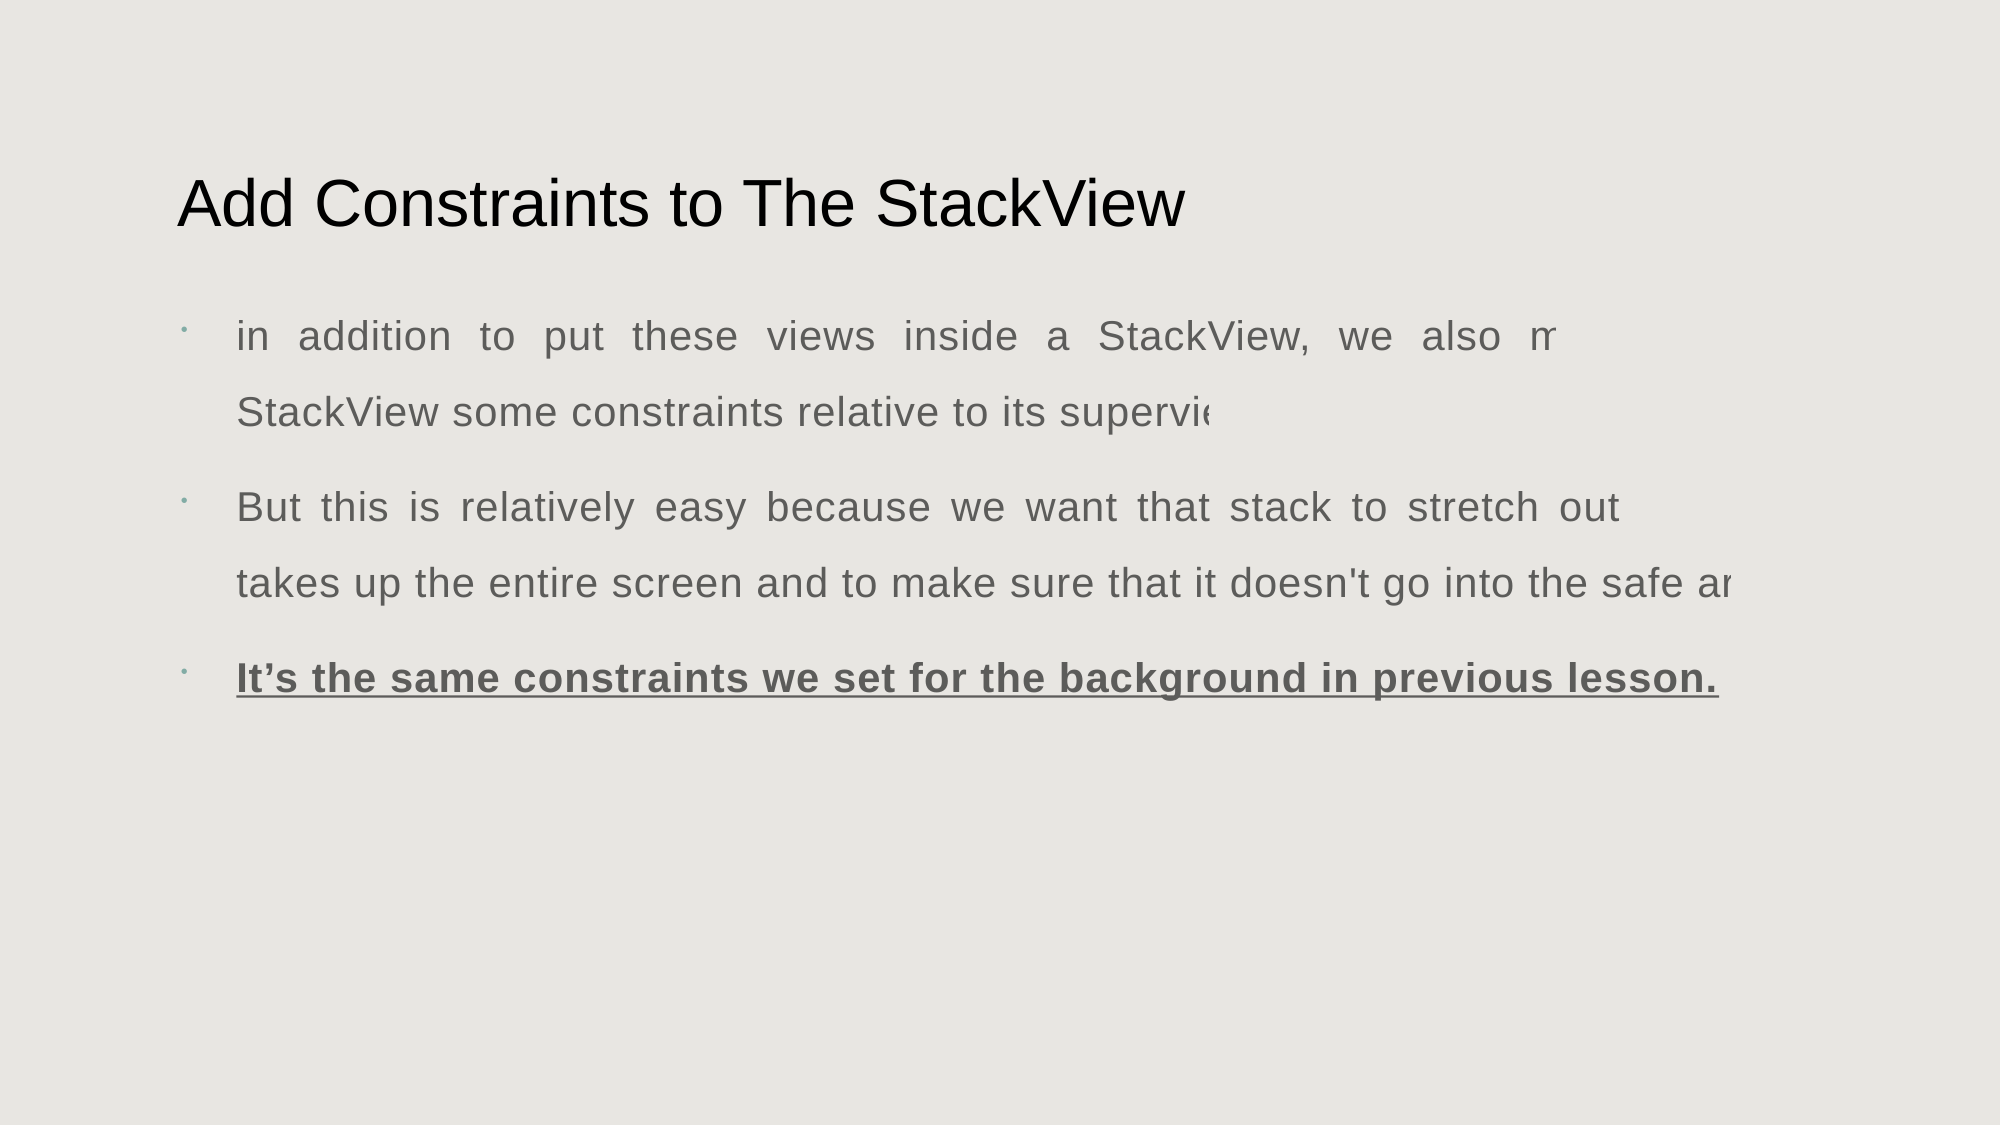

# Add Constraints to The StackView
in addition to put these views inside a StackView, we also must give the StackView some constraints relative to its superview.
But this is relatively easy because we want that stack to stretch out so that it takes up the entire screen and to make sure that it doesn't go into the safe areas.
It’s the same constraints we set for the background in previous lesson.